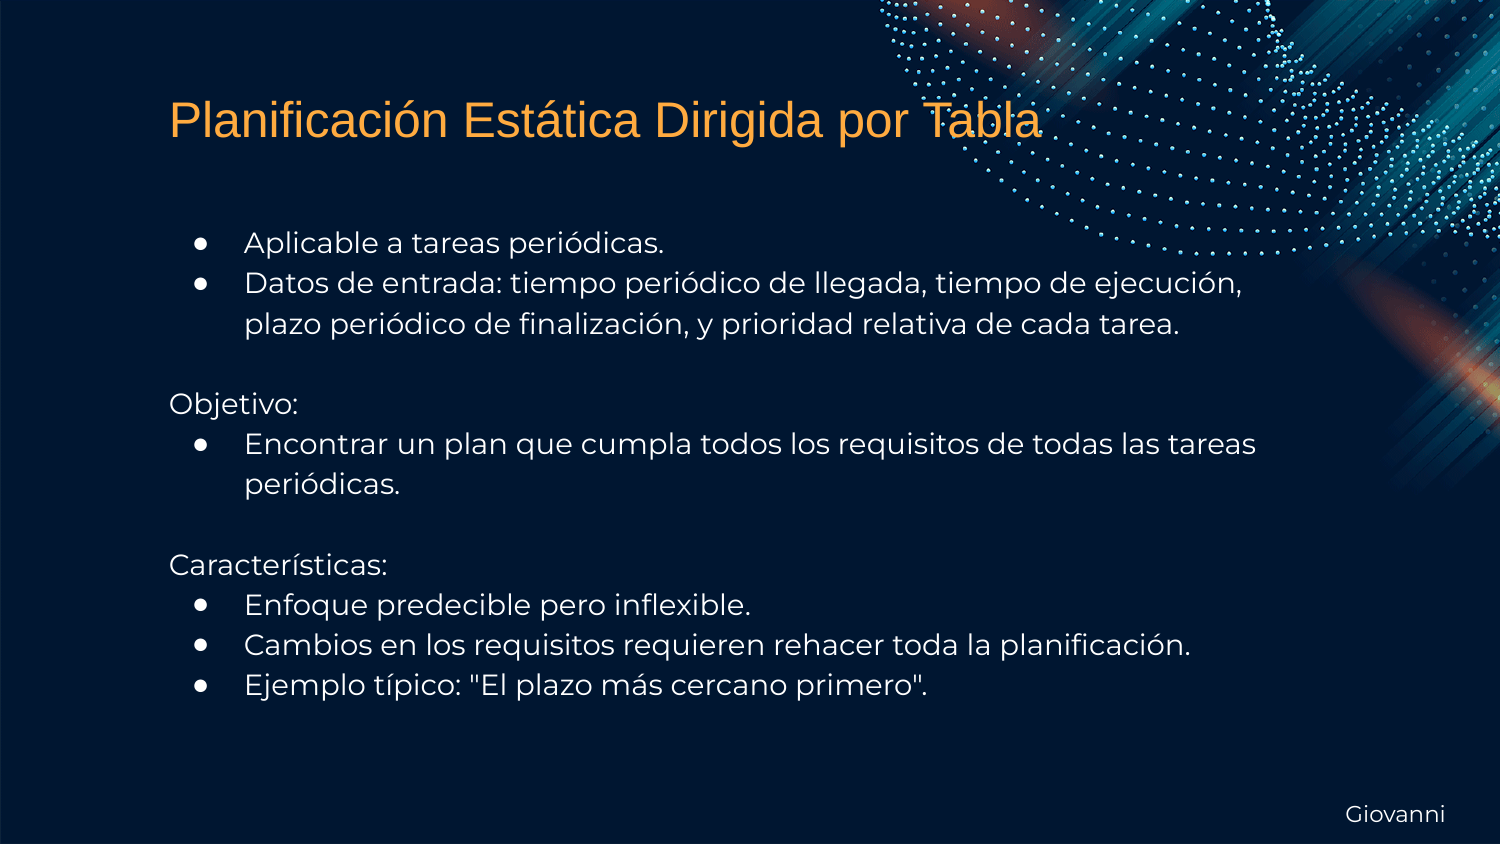

# Planificación Estática Dirigida por Tabla
Aplicable a tareas periódicas.
Datos de entrada: tiempo periódico de llegada, tiempo de ejecución, plazo periódico de finalización, y prioridad relativa de cada tarea.

Objetivo:
Encontrar un plan que cumpla todos los requisitos de todas las tareas periódicas.

Características:
Enfoque predecible pero inflexible.
Cambios en los requisitos requieren rehacer toda la planificación.
Ejemplo típico: "El plazo más cercano primero".

Giovanni